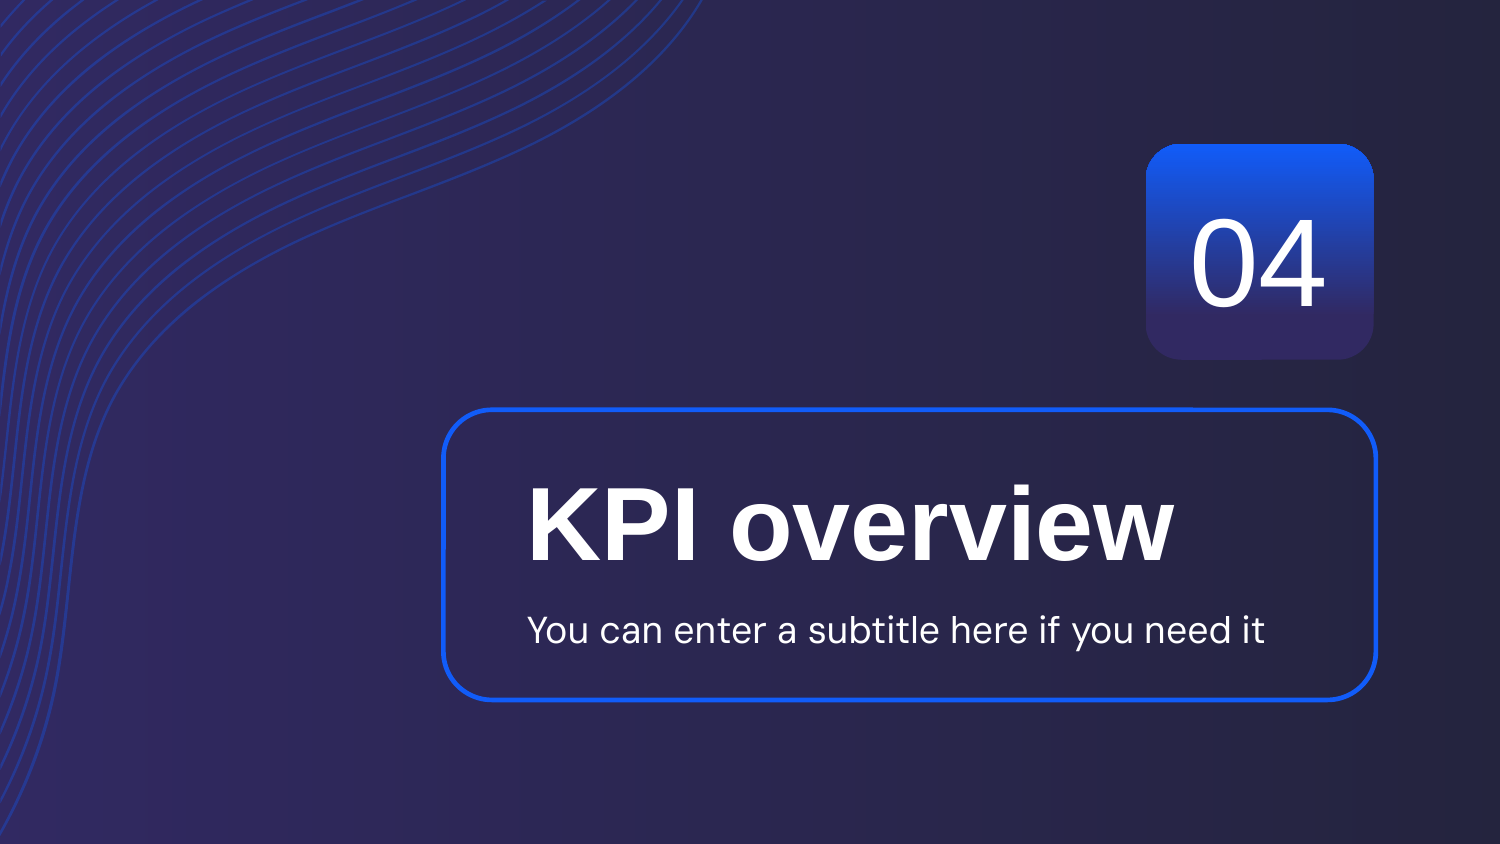

04
# KPI overview
You can enter a subtitle here if you need it